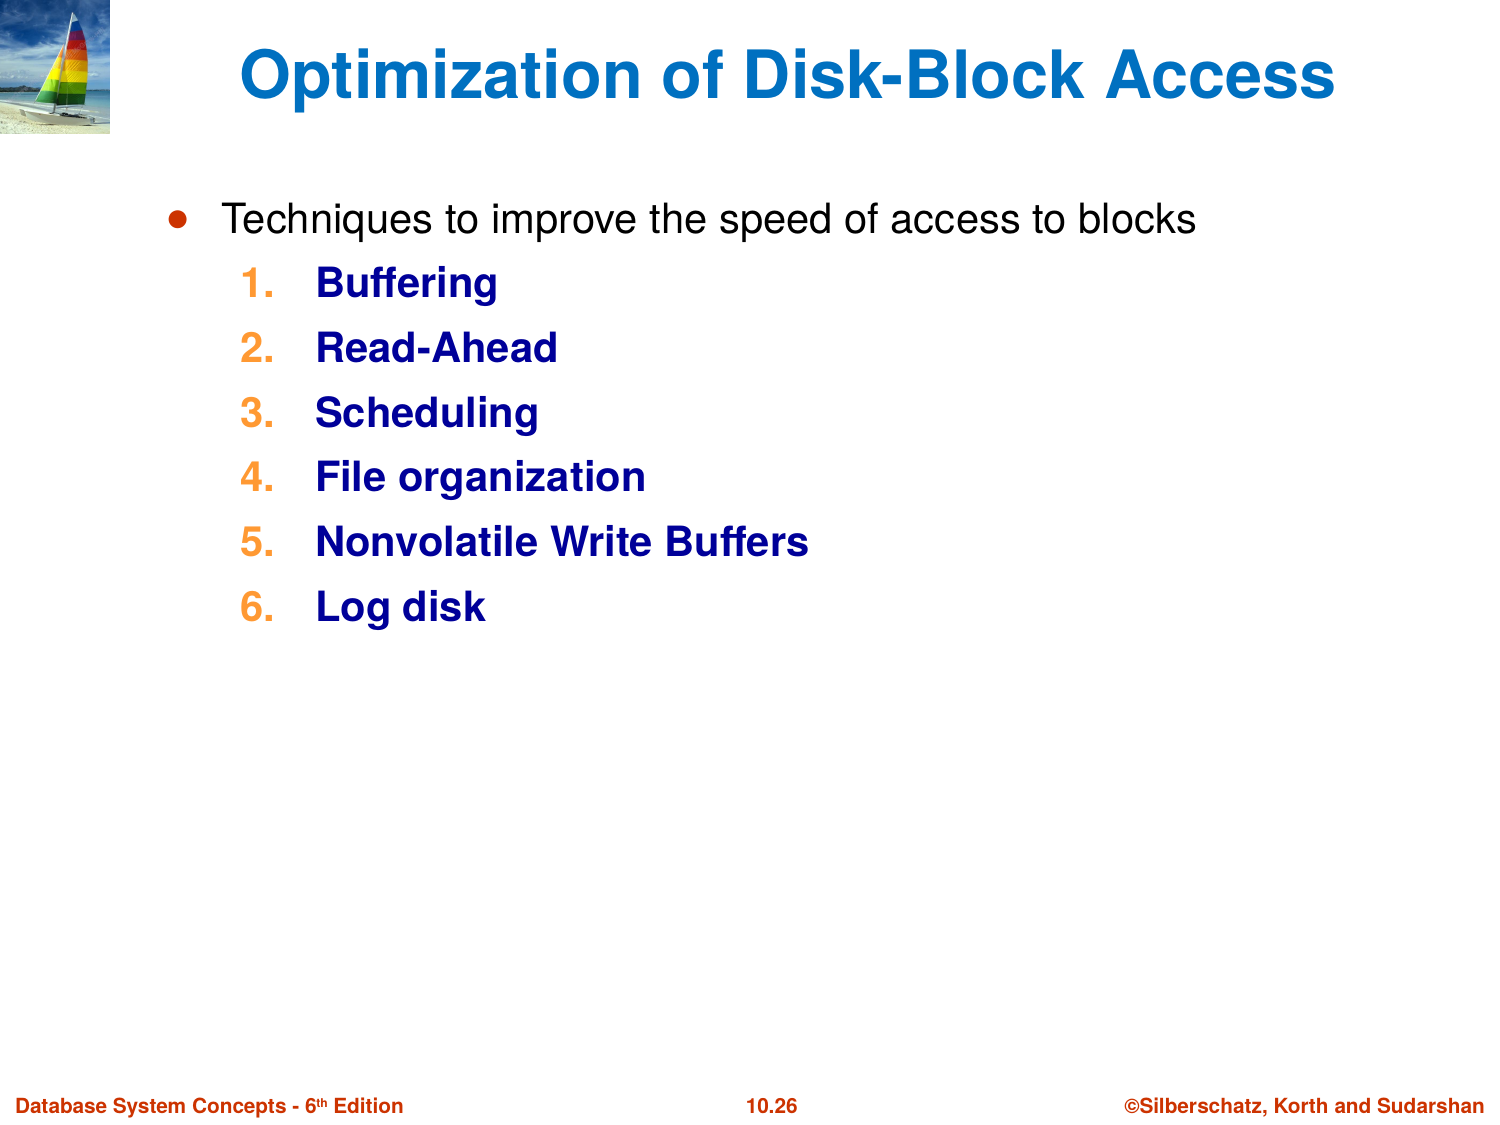

# Optimization of Disk-Block Access
Techniques to improve the speed of access to blocks
Buffering
Read-Ahead
Scheduling
File organization
Nonvolatile Write Buffers
Log disk